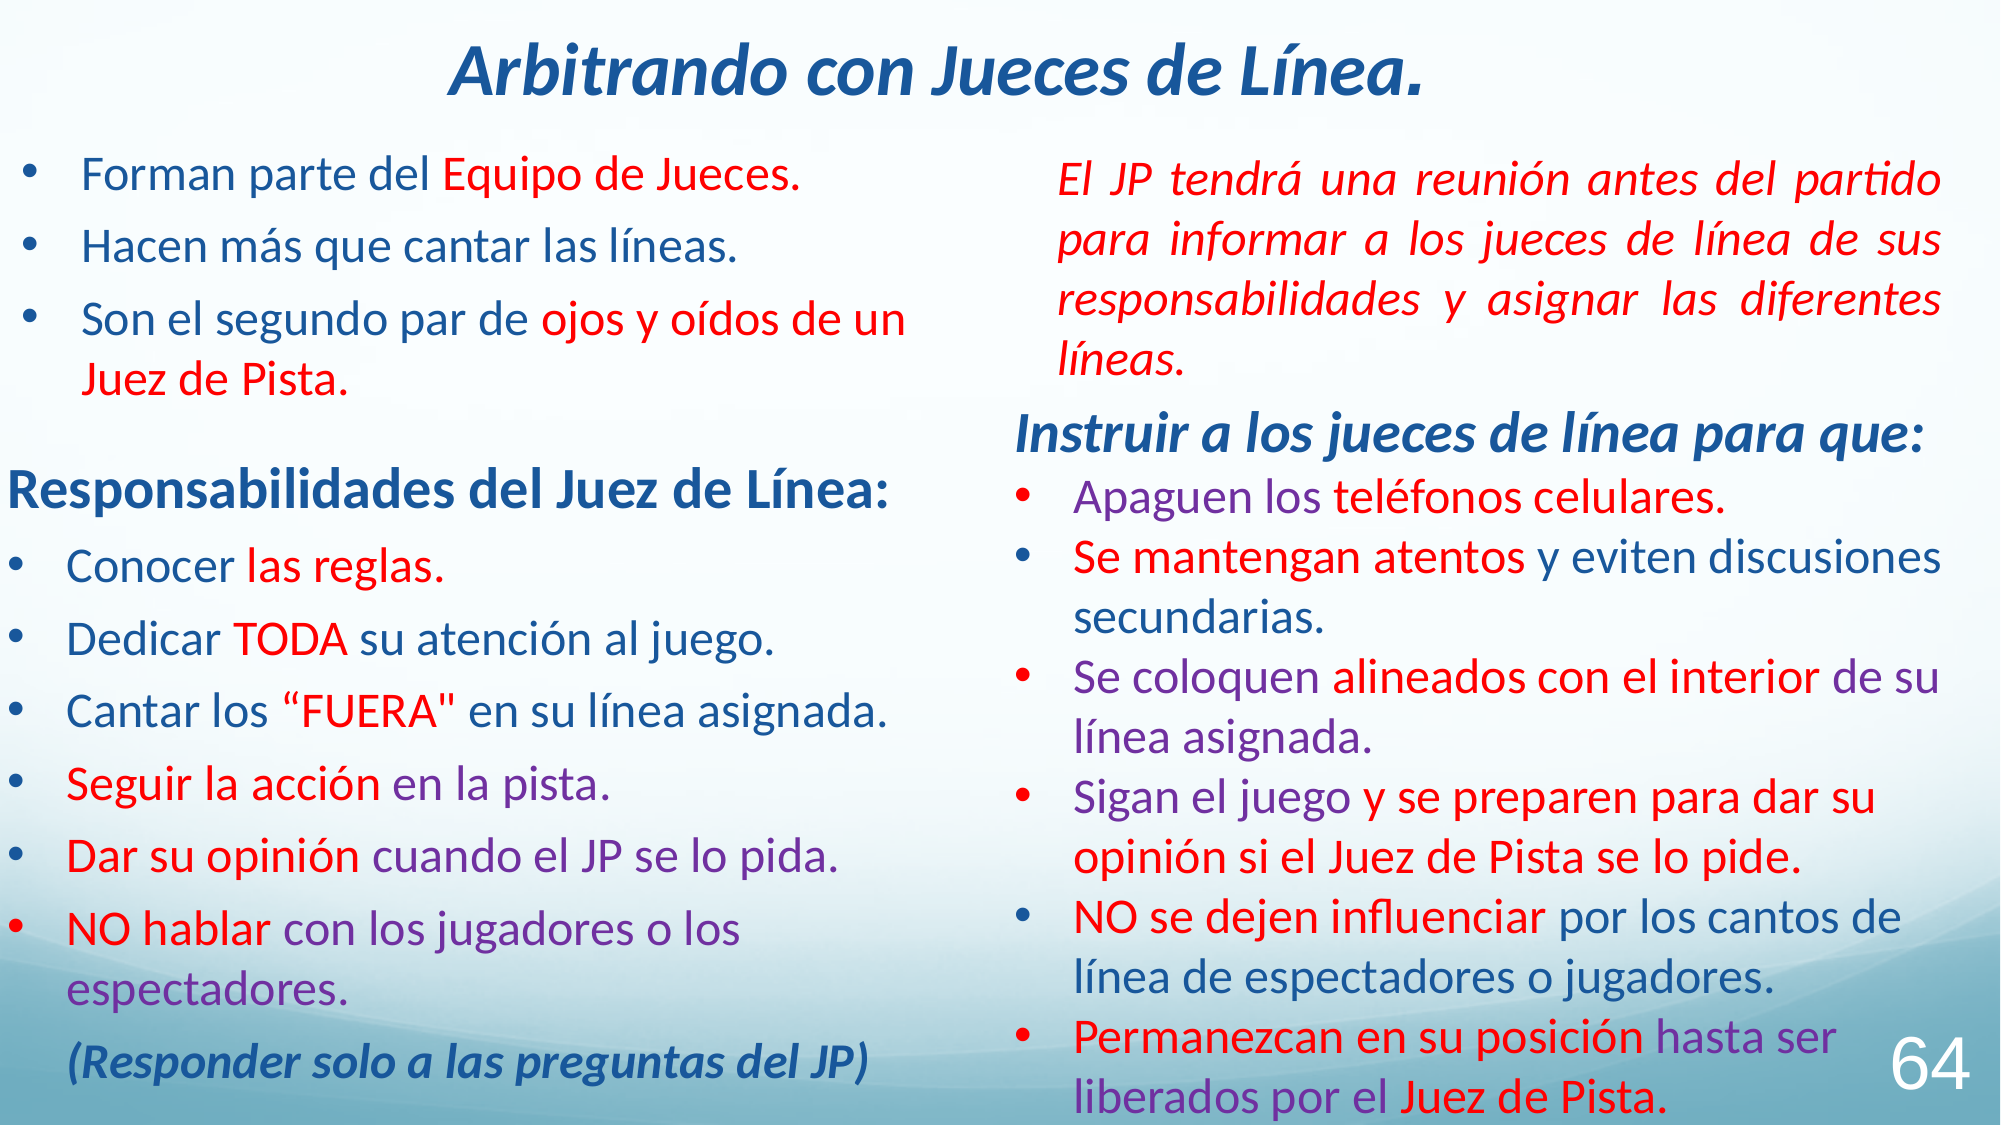

Arbitrando con Jueces de Línea.
Forman parte del Equipo de Jueces.
Hacen más que cantar las líneas.
Son el segundo par de ojos y oídos de un Juez de Pista.
El JP tendrá una reunión antes del partido para informar a los jueces de línea de sus responsabilidades y asignar las diferentes líneas.
Instruir a los jueces de línea para que:
Apaguen los teléfonos celulares.
Se mantengan atentos y eviten discusiones secundarias.
Se coloquen alineados con el interior de su línea asignada.
Sigan el juego y se preparen para dar su opinión si el Juez de Pista se lo pide.
NO se dejen influenciar por los cantos de línea de espectadores o jugadores.
Permanezcan en su posición hasta ser liberados por el Juez de Pista.
Responsabilidades del Juez de Línea:
Conocer las reglas.
Dedicar TODA su atención al juego.
Cantar los “FUERA" en su línea asignada.
Seguir la acción en la pista.
Dar su opinión cuando el JP se lo pida.
NO hablar con los jugadores o los espectadores.
	(Responder solo a las preguntas del JP)
64